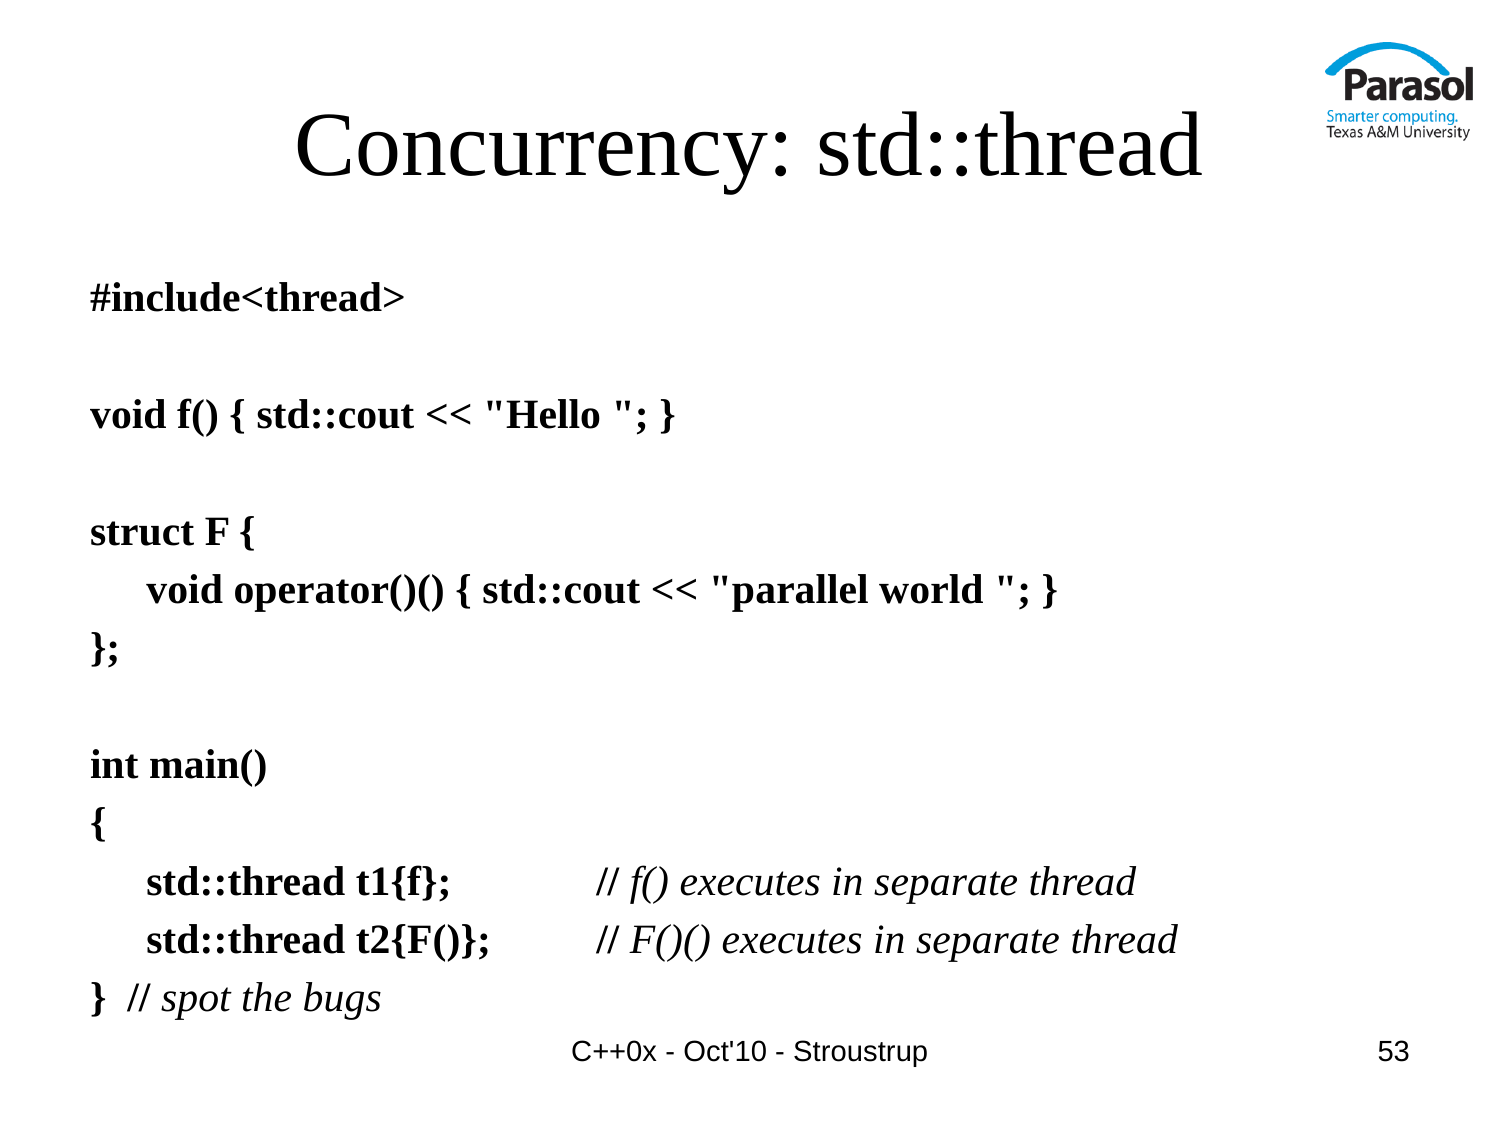

# Concurrency: std::thread
#include<thread>

void f() { std::cout << "Hello "; }

struct F {
	void operator()() { std::cout << "parallel world "; }
};

int main()
{
	std::thread t1{f};	// f() executes in separate thread
	std::thread t2{F()};	// F()() executes in separate thread
}  // spot the bugs
C++0x - Oct'10 - Stroustrup
53